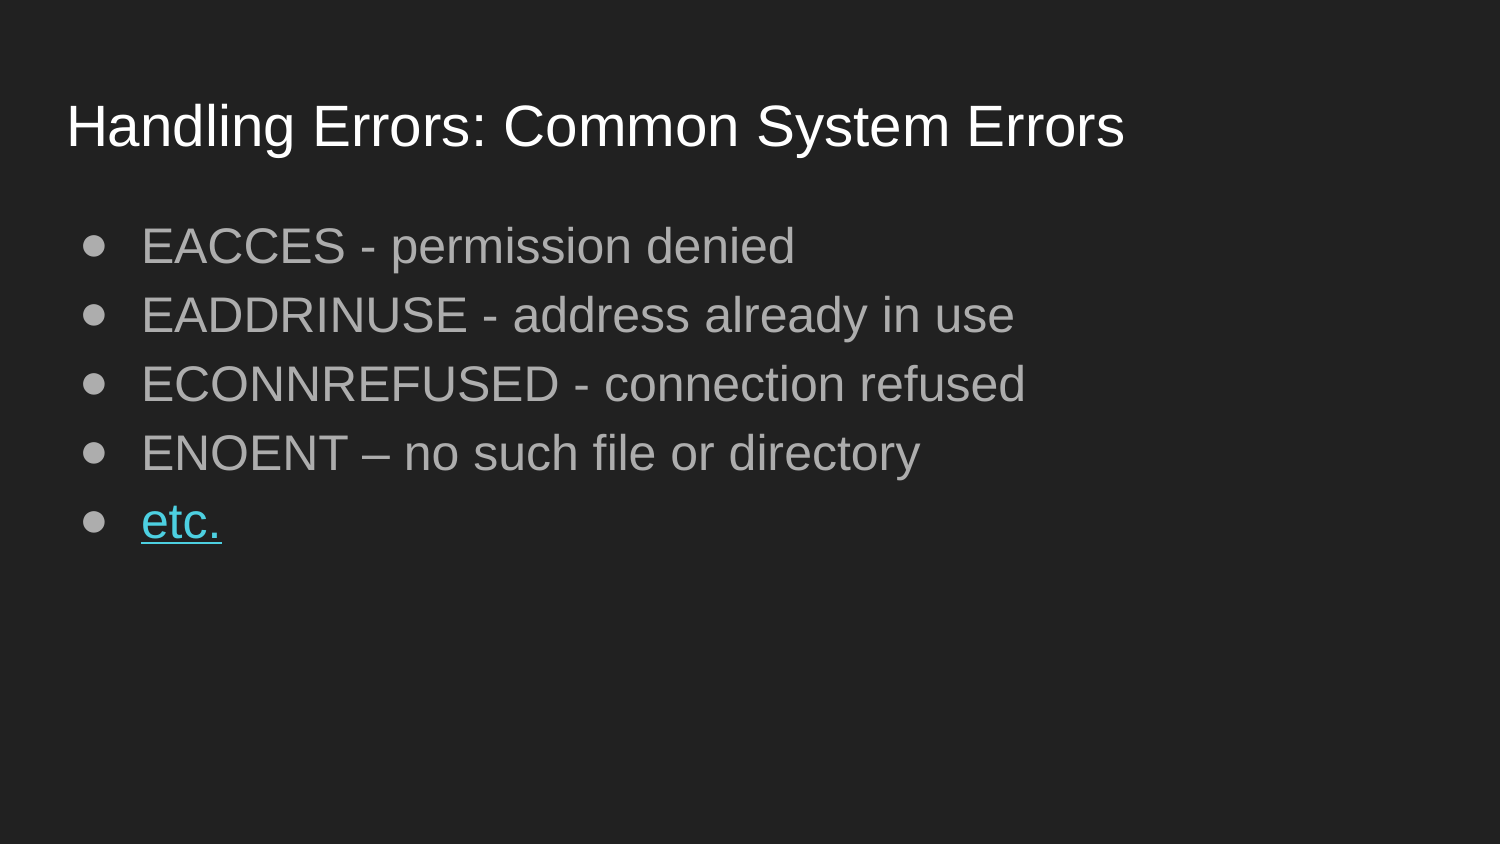

# Handling Errors: Common System Errors
EACCES - permission denied
EADDRINUSE - address already in use
ECONNREFUSED - connection refused
ENOENT – no such file or directory
etc.